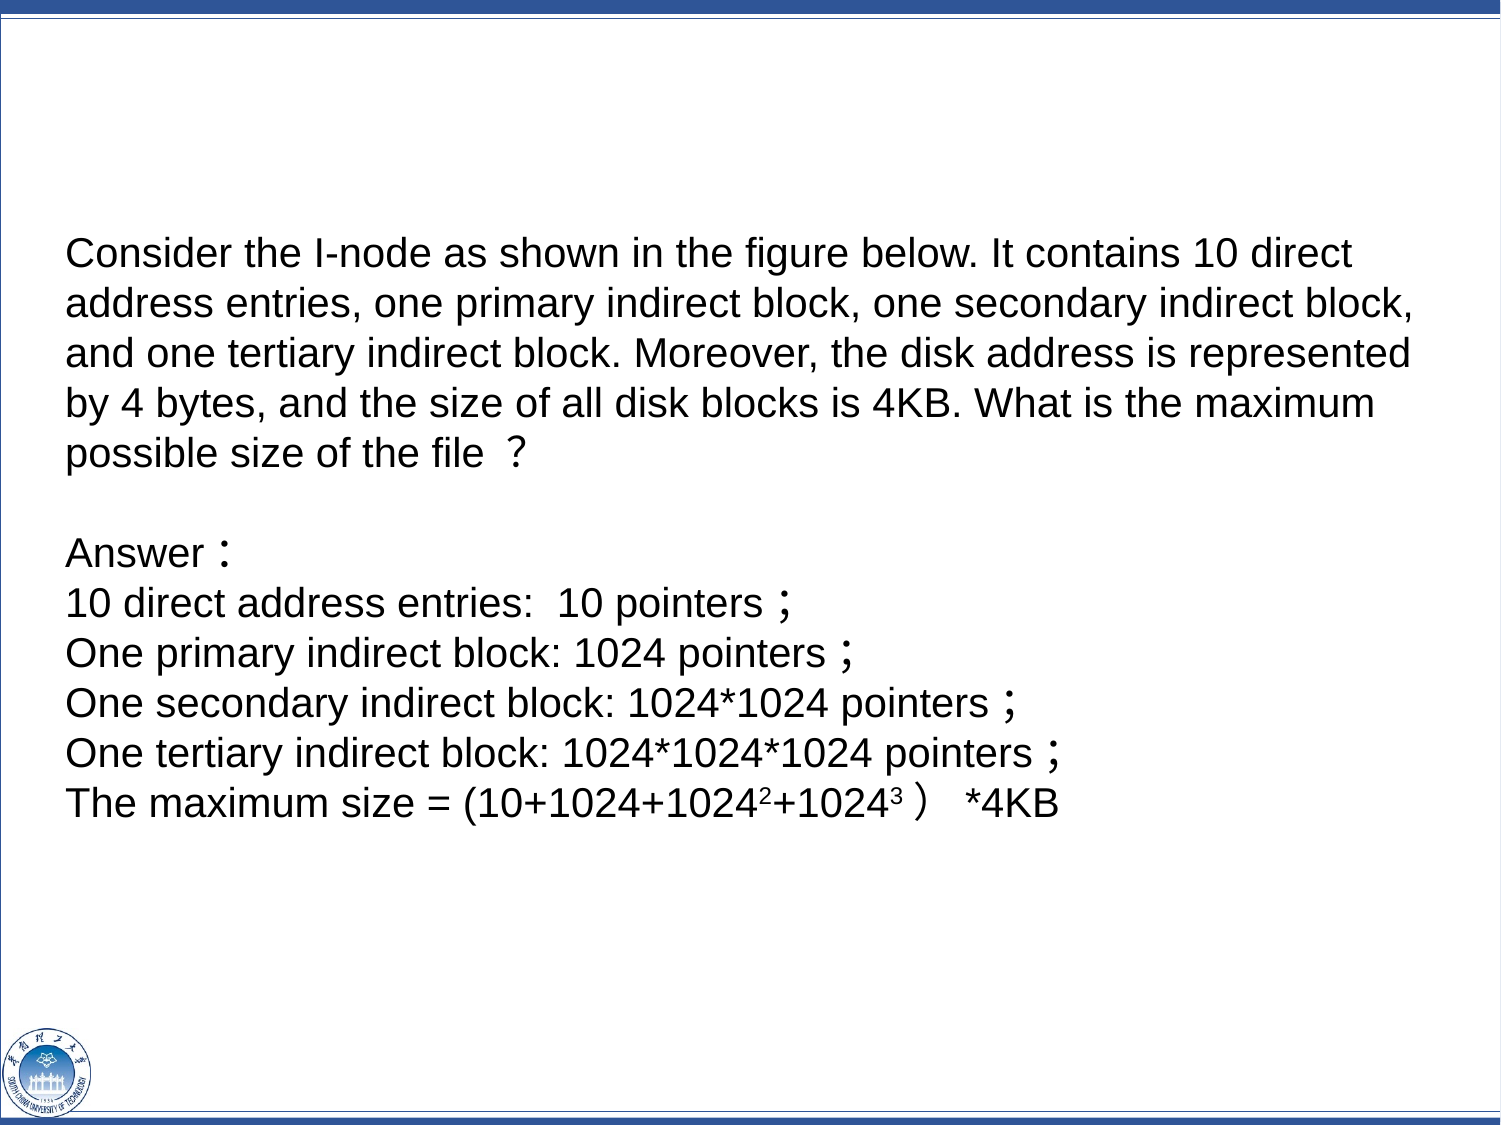

Consider the I-node as shown in the figure below. It contains 10 direct address entries, one primary indirect block, one secondary indirect block, and one tertiary indirect block. Moreover, the disk address is represented by 4 bytes, and the size of all disk blocks is 4KB. What is the maximum possible size of the file ？

Answer：
10 direct address entries:  10 pointers；
One primary indirect block: 1024 pointers；
One secondary indirect block: 1024*1024 pointers；
One tertiary indirect block: 1024*1024*1024 pointers；
The maximum size = (10+1024+10242+10243）*4KB